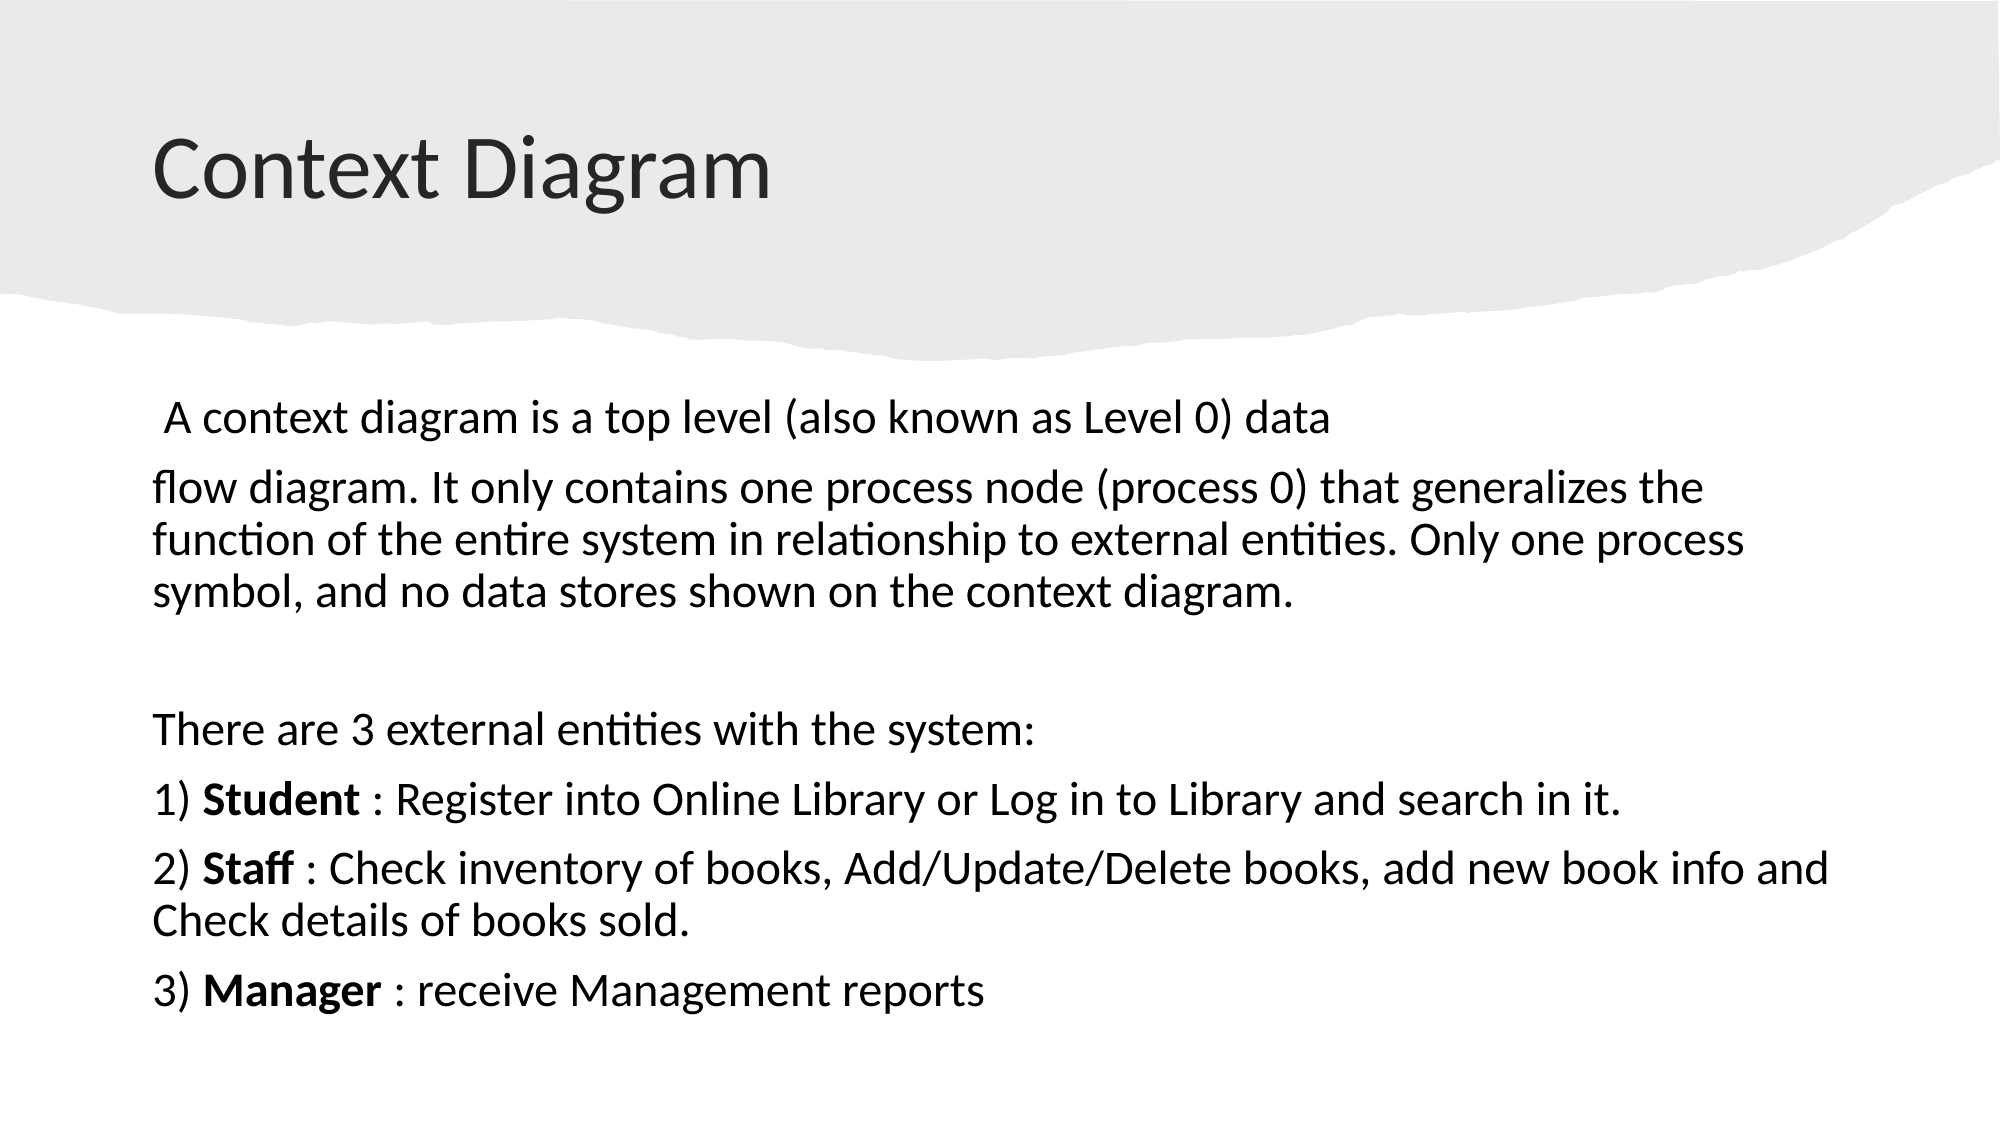

# Context Diagram
 A context diagram is a top level (also known as Level 0) data
flow diagram. It only contains one process node (process 0) that generalizes the function of the entire system in relationship to external entities. Only one process symbol, and no data stores shown on the context diagram.

There are 3 external entities with the system:
1) Student : Register into Online Library or Log in to Library and search in it.
2) Staff : Check inventory of books, Add/Update/Delete books, add new book info and Check details of books sold.
3) Manager : receive Management reports